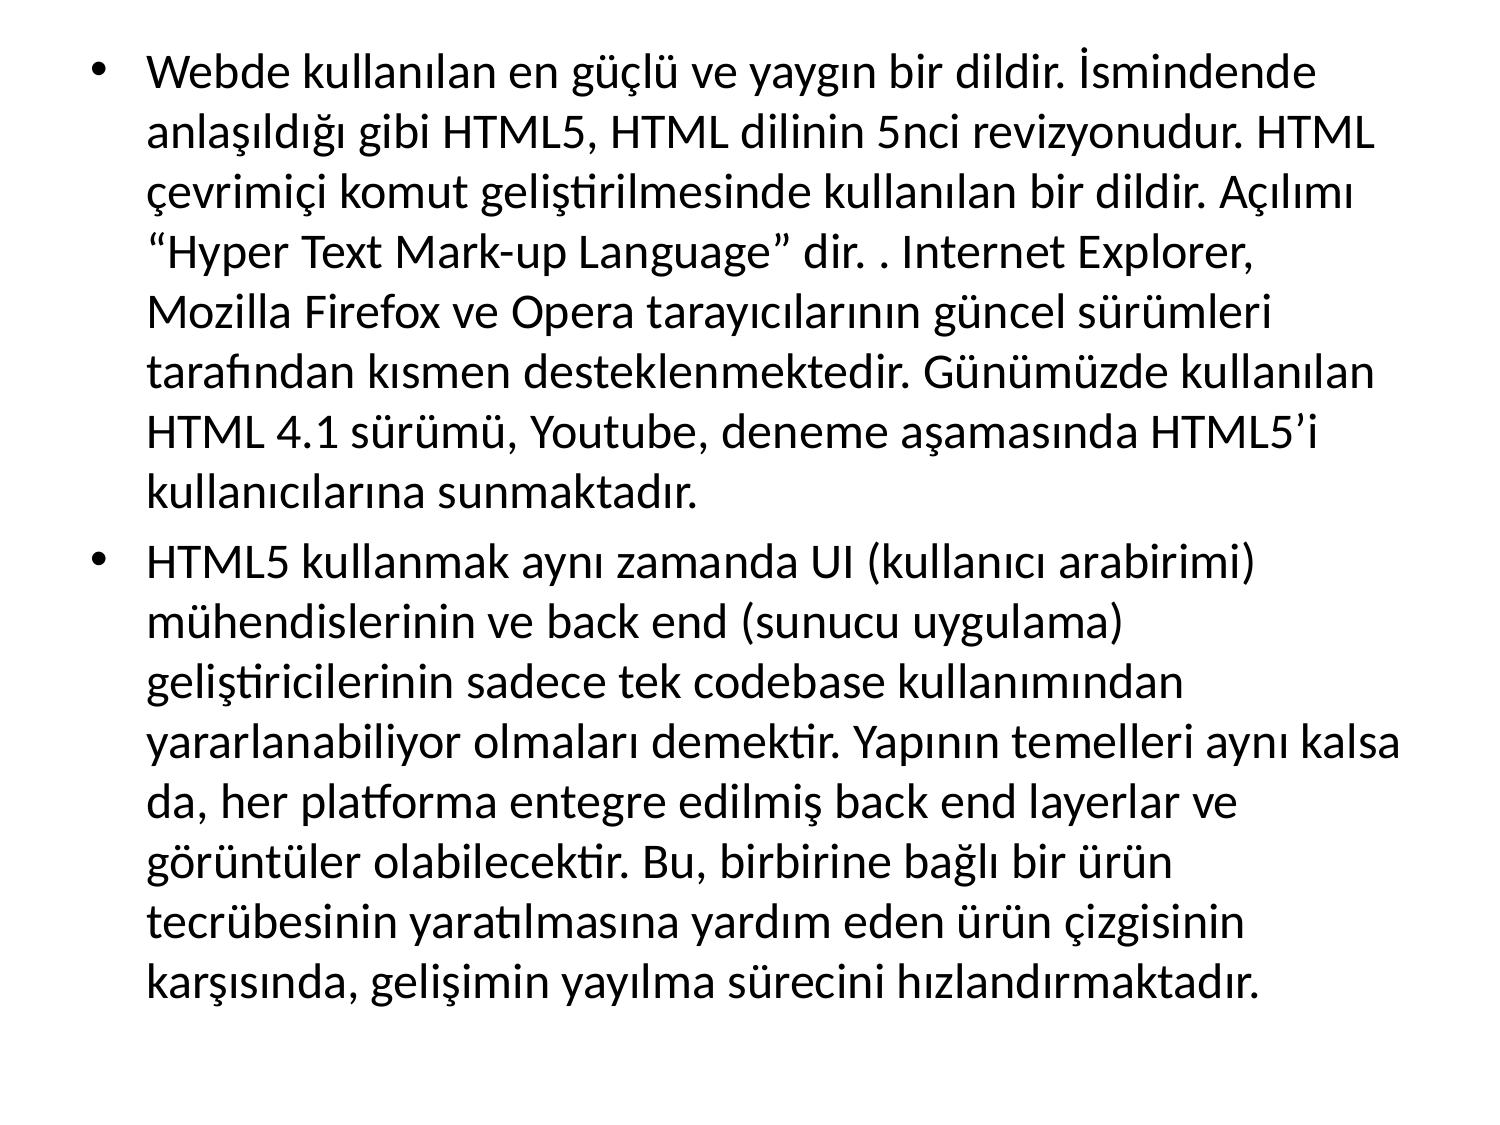

Webde kullanılan en güçlü ve yaygın bir dildir. İsmindende anlaşıldığı gibi HTML5, HTML dilinin 5nci revizyonudur. HTML çevrimiçi komut geliştirilmesinde kullanılan bir dildir. Açılımı “Hyper Text Mark-up Language” dir. . Internet Explorer, Mozilla Firefox ve Opera tarayıcılarının güncel sürümleri tarafından kısmen desteklenmektedir. Günümüzde kullanılan HTML 4.1 sürümü, Youtube, deneme aşamasında HTML5’i kullanıcılarına sunmaktadır.
HTML5 kullanmak aynı zamanda UI (kullanıcı arabirimi) mühendislerinin ve back end (sunucu uygulama) geliştiricilerinin sadece tek codebase kullanımından yararlanabiliyor olmaları demektir. Yapının temelleri aynı kalsa da, her platforma entegre edilmiş back end layerlar ve görüntüler olabilecektir. Bu, birbirine bağlı bir ürün tecrübesinin yaratılmasına yardım eden ürün çizgisinin karşısında, gelişimin yayılma sürecini hızlandırmaktadır.